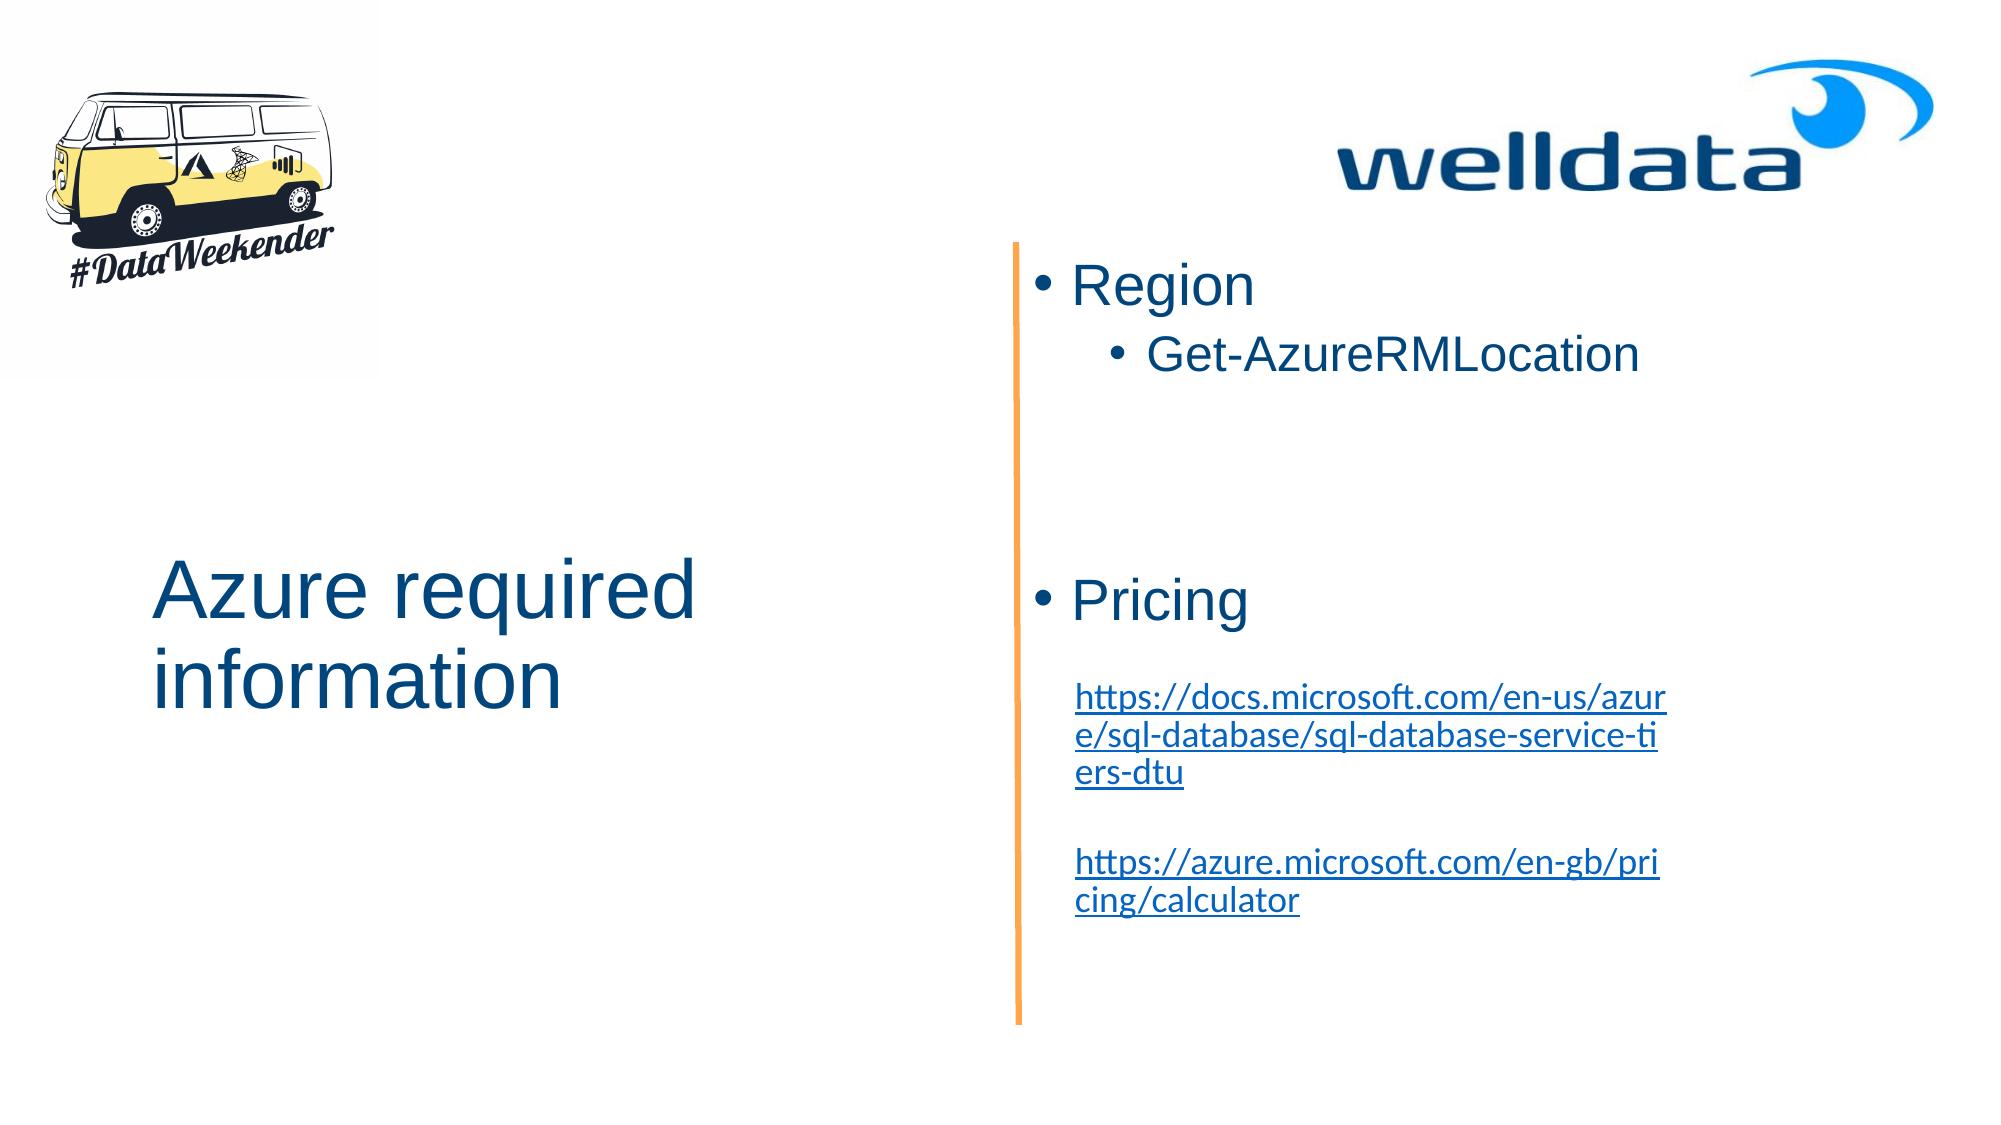

Region
Get-AzureRMLocation

Pricing
# Azure required information
https://docs.microsoft.com/en-us/azure/sql-database/sql-database-service-tiers-dtu

https://azure.microsoft.com/en-gb/pricing/calculator